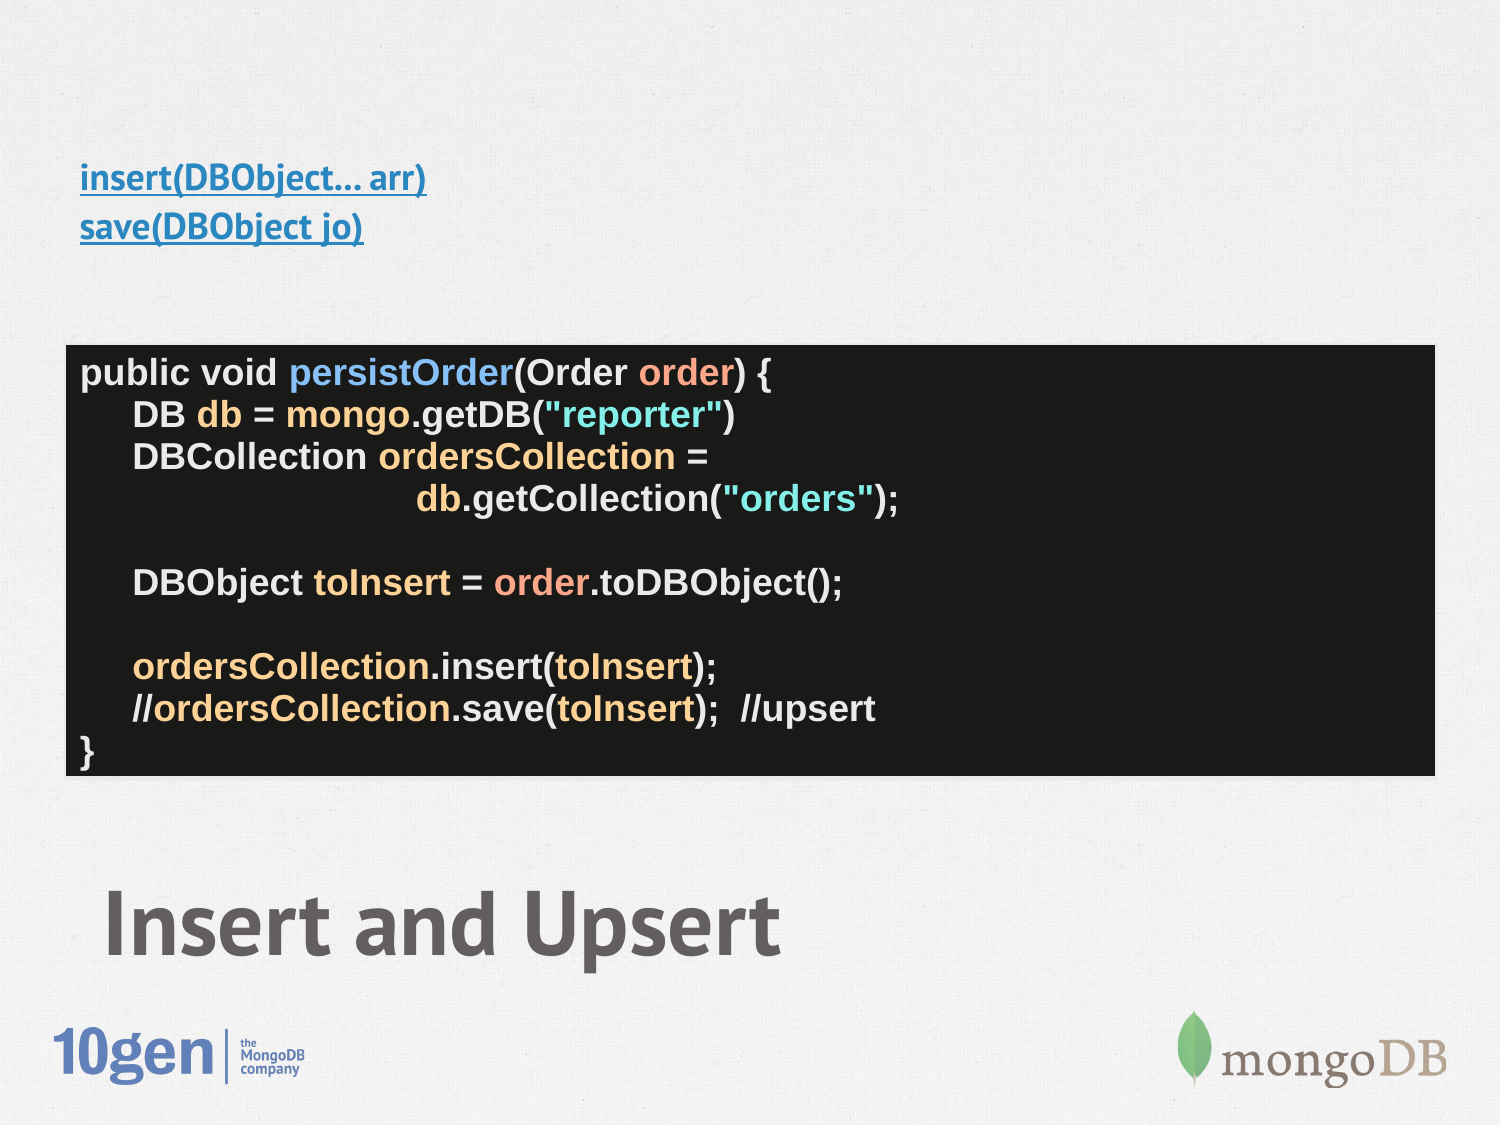

insert(DBObject... arr)
save(DBObject jo)
| public void persistOrder(Order order) { DB db = mongo.getDB("reporter") DBCollection ordersCollection = db.getCollection("orders"); DBObject toInsert = order.toDBObject(); ordersCollection.insert(toInsert); //ordersCollection.save(toInsert); //upsert } |
| --- |
# Insert and Upsert